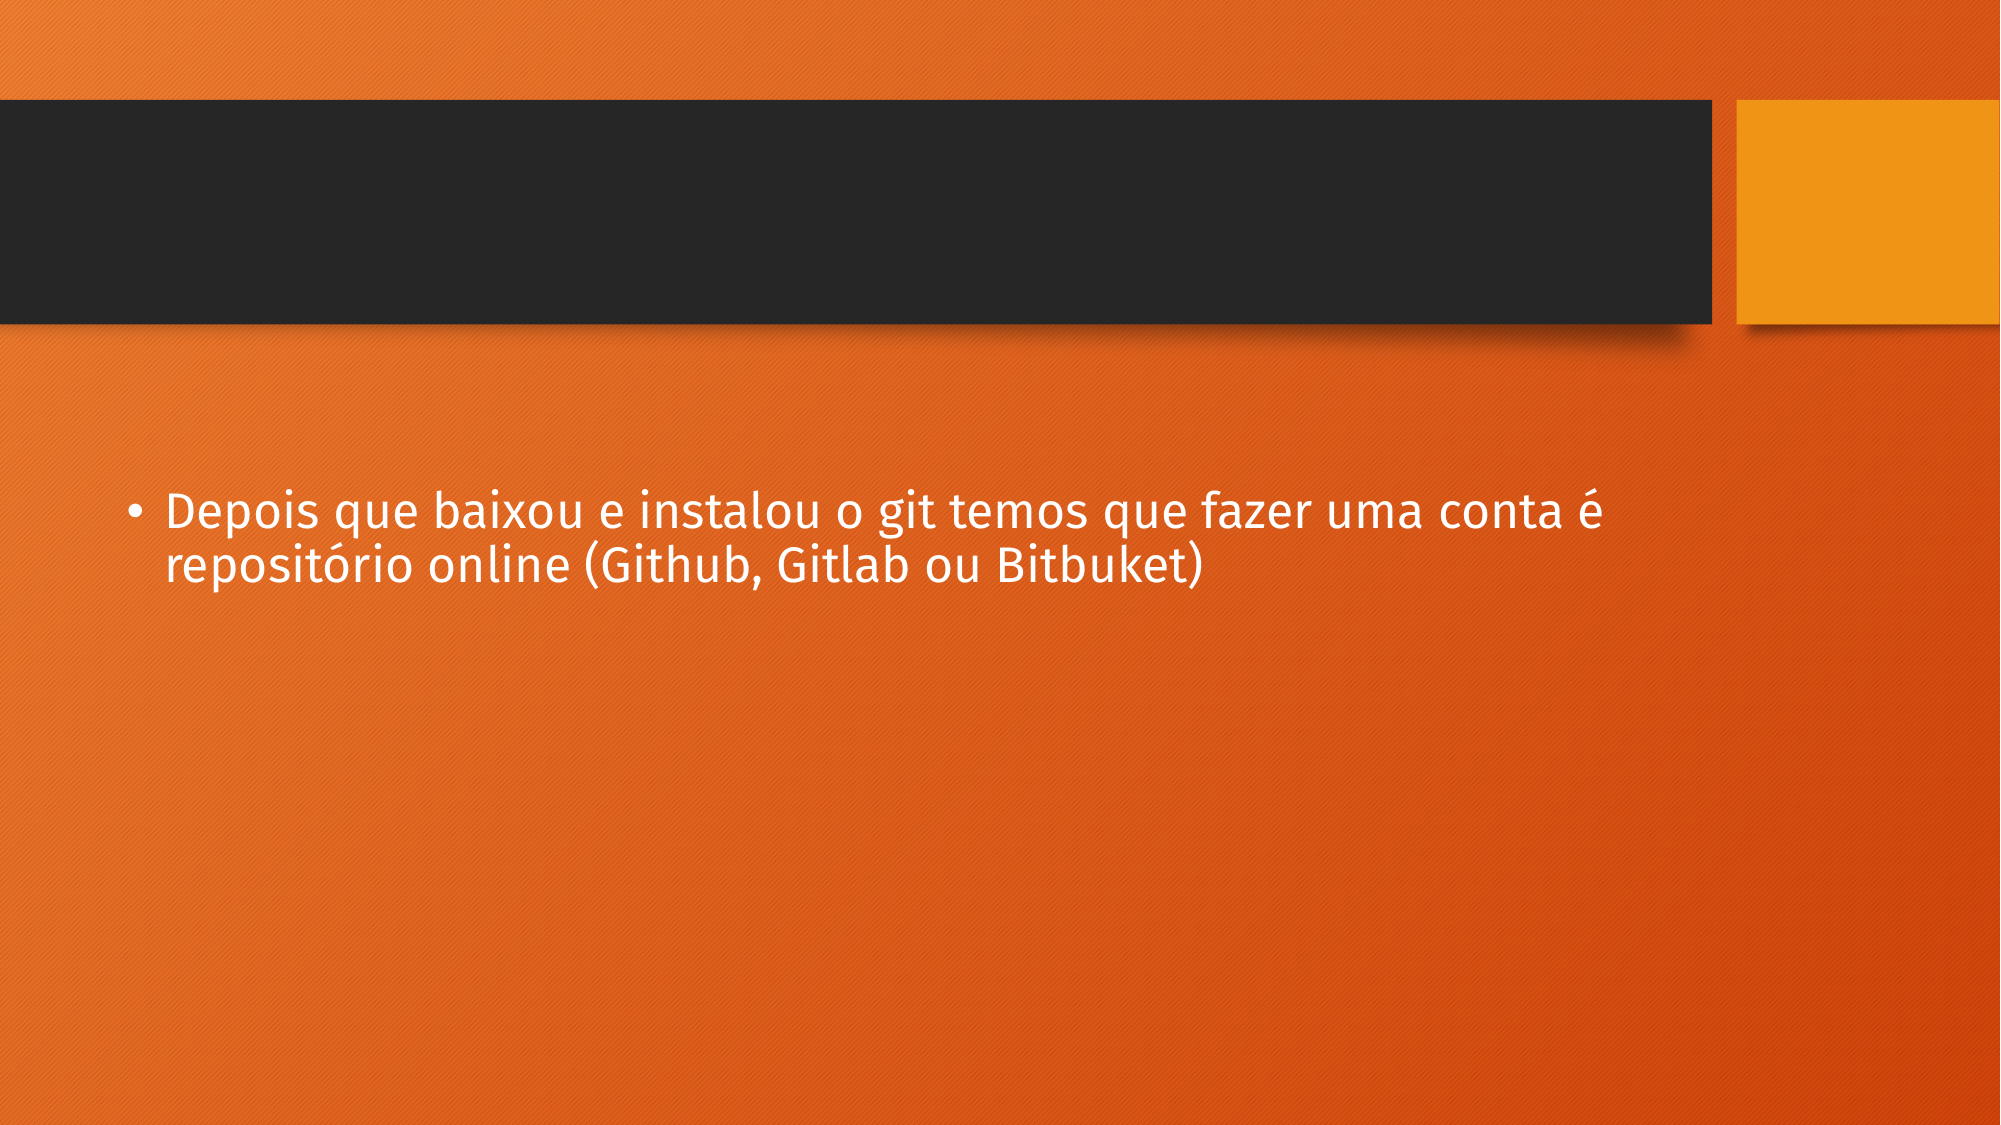

#
Depois que baixou e instalou o git temos que fazer uma conta é repositório online (Github, Gitlab ou Bitbuket)